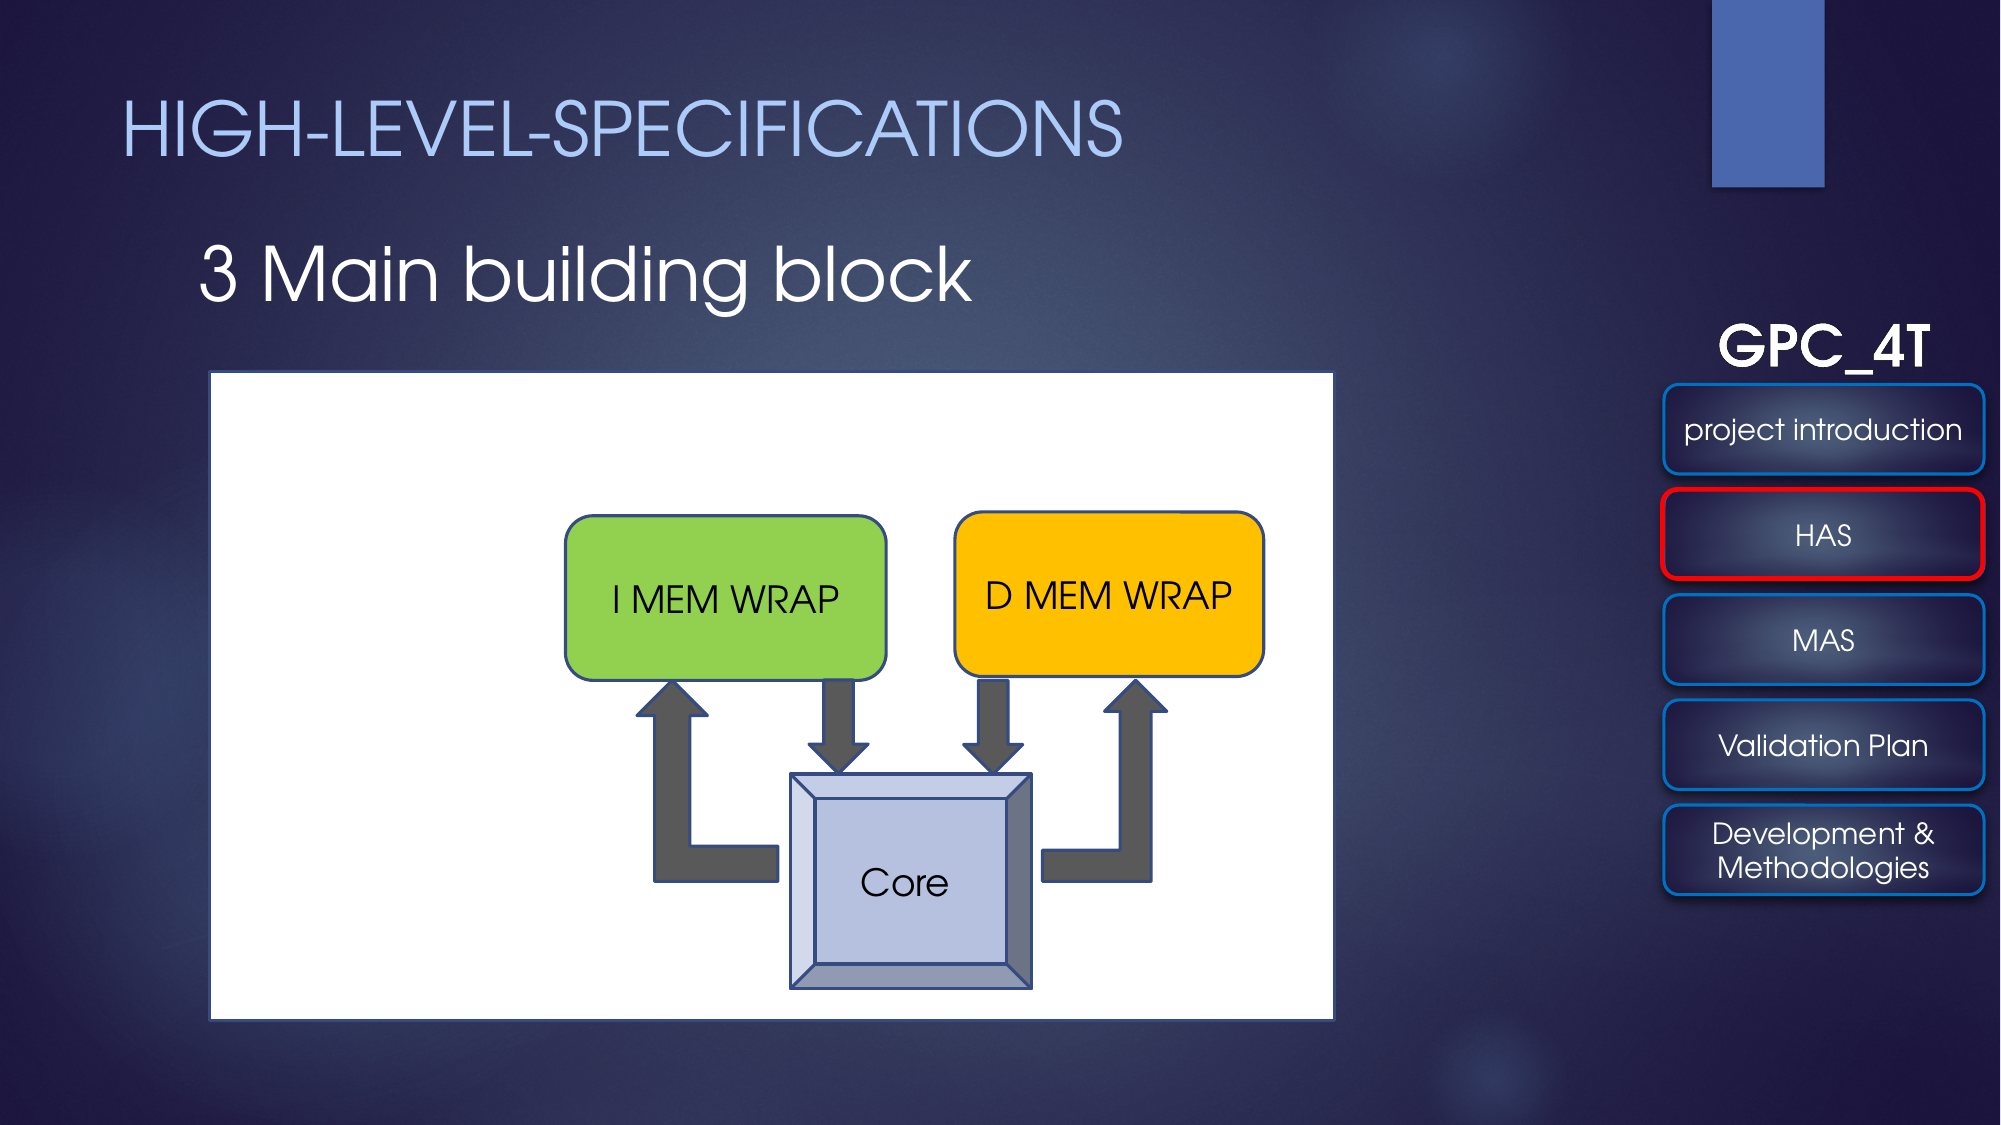

# HIGH-LEVEL-SPECIFICATIONS
3 Main building block

D MEM WRAP
I MEM WRAP

Core